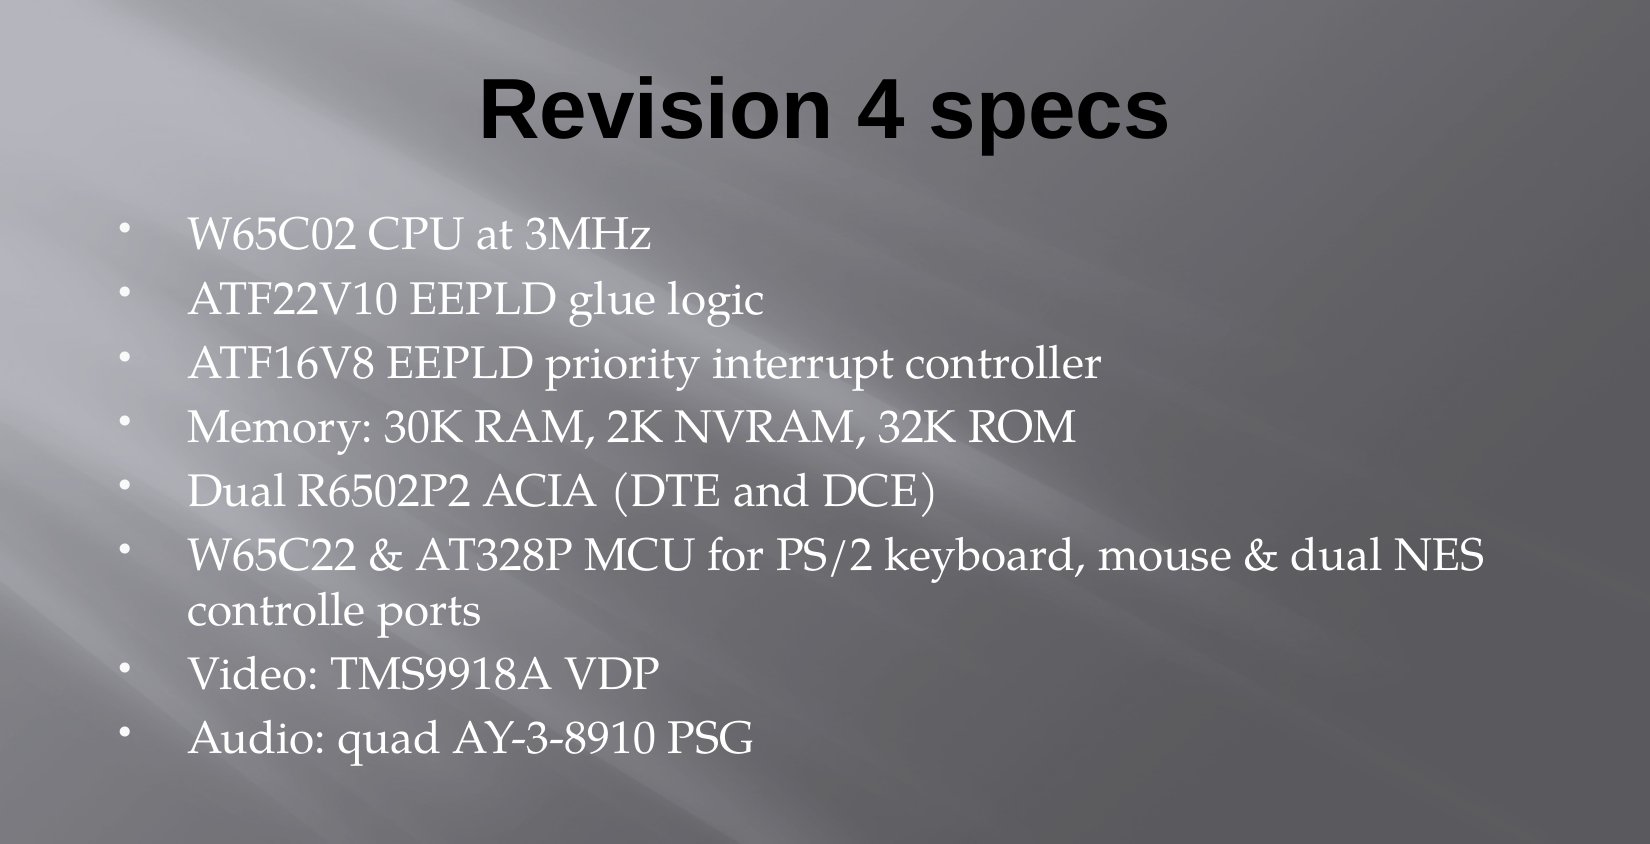

# Revision 4 specs
W65C02 CPU at 3MHz
ATF22V10 EEPLD glue logic
ATF16V8 EEPLD priority interrupt controller
Memory: 30K RAM, 2K NVRAM, 32K ROM
Dual R6502P2 ACIA (DTE and DCE)
W65C22 & AT328P MCU for PS/2 keyboard, mouse & dual NES controlle ports
Video: TMS9918A VDP
Audio: quad AY-3-8910 PSG